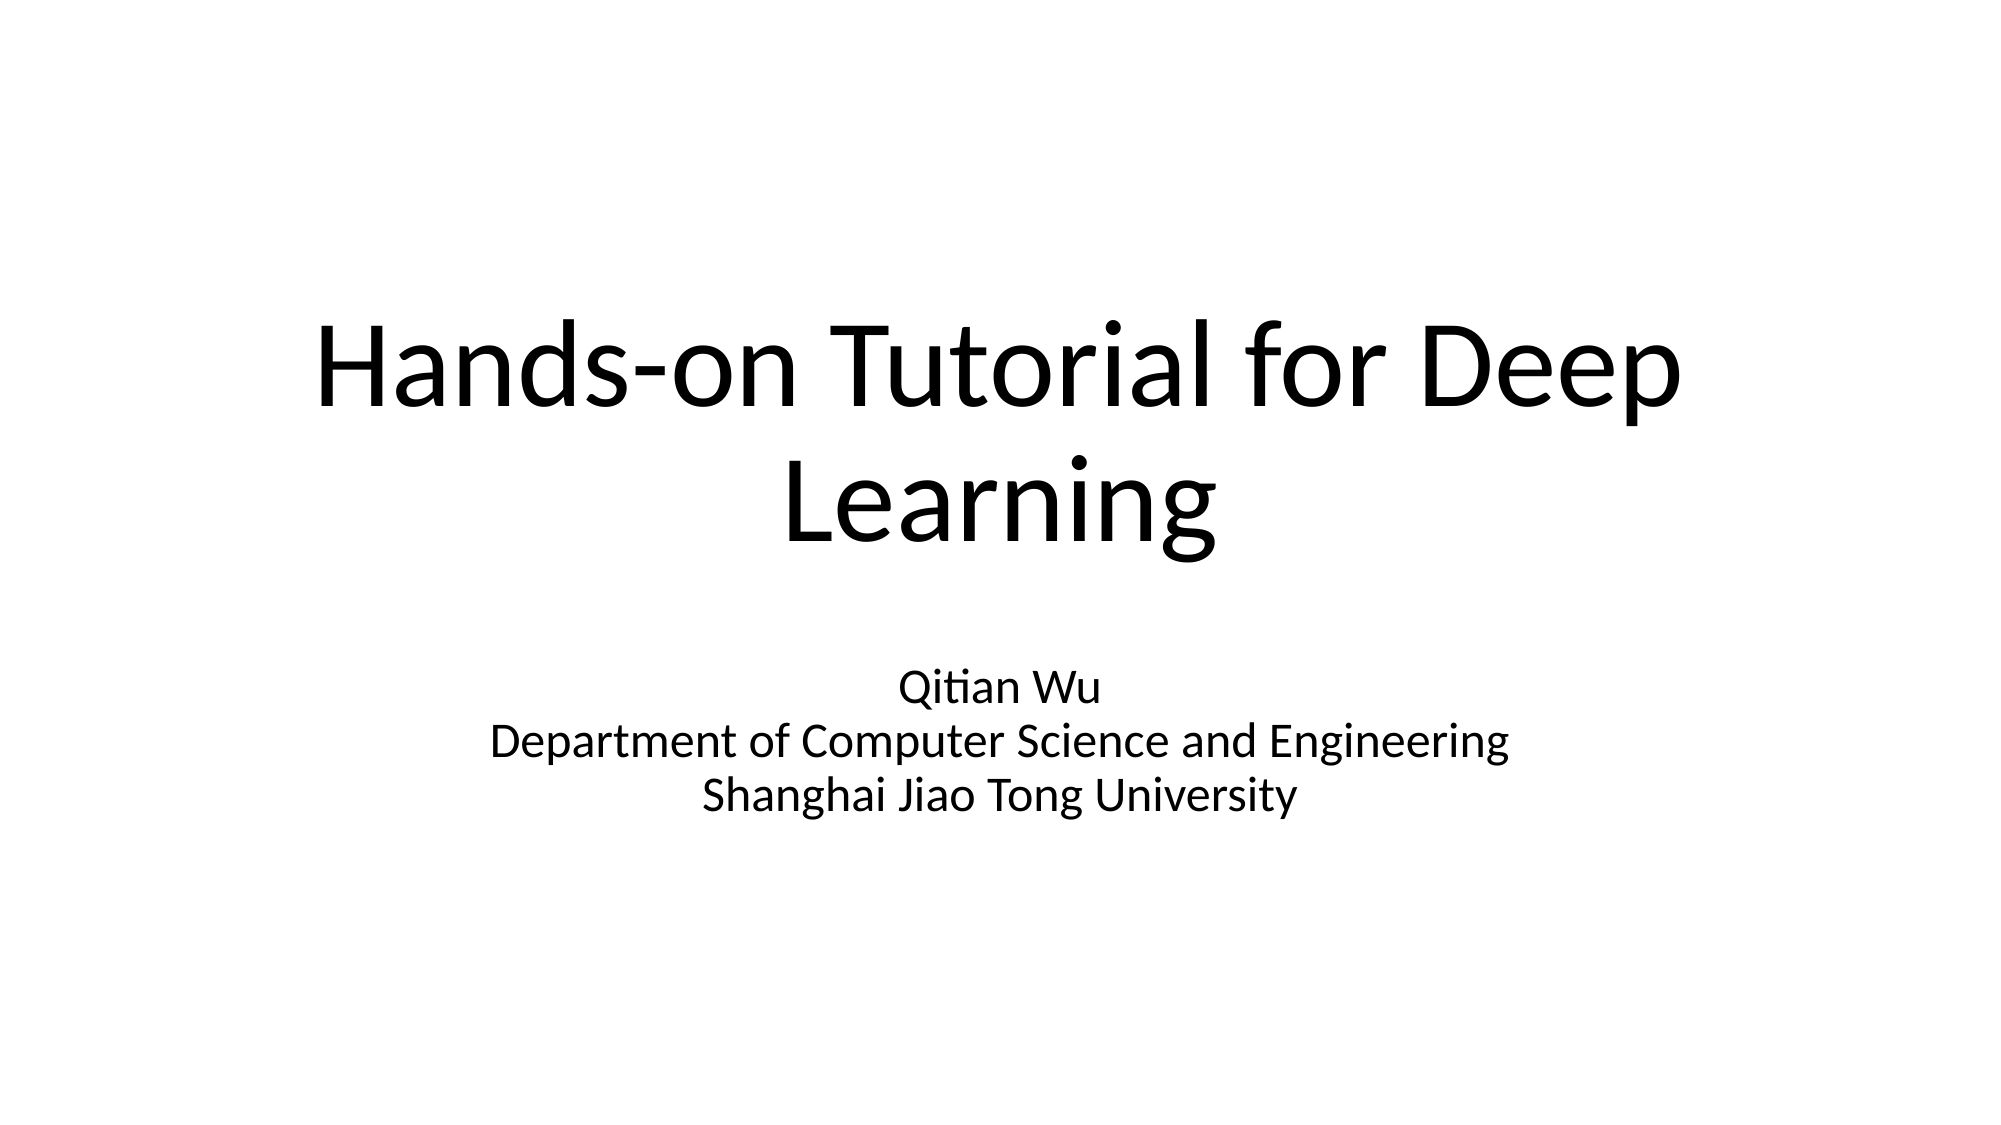

# Hands-on Tutorial for Deep Learning
Qitian Wu
Department of Computer Science and Engineering
Shanghai Jiao Tong University